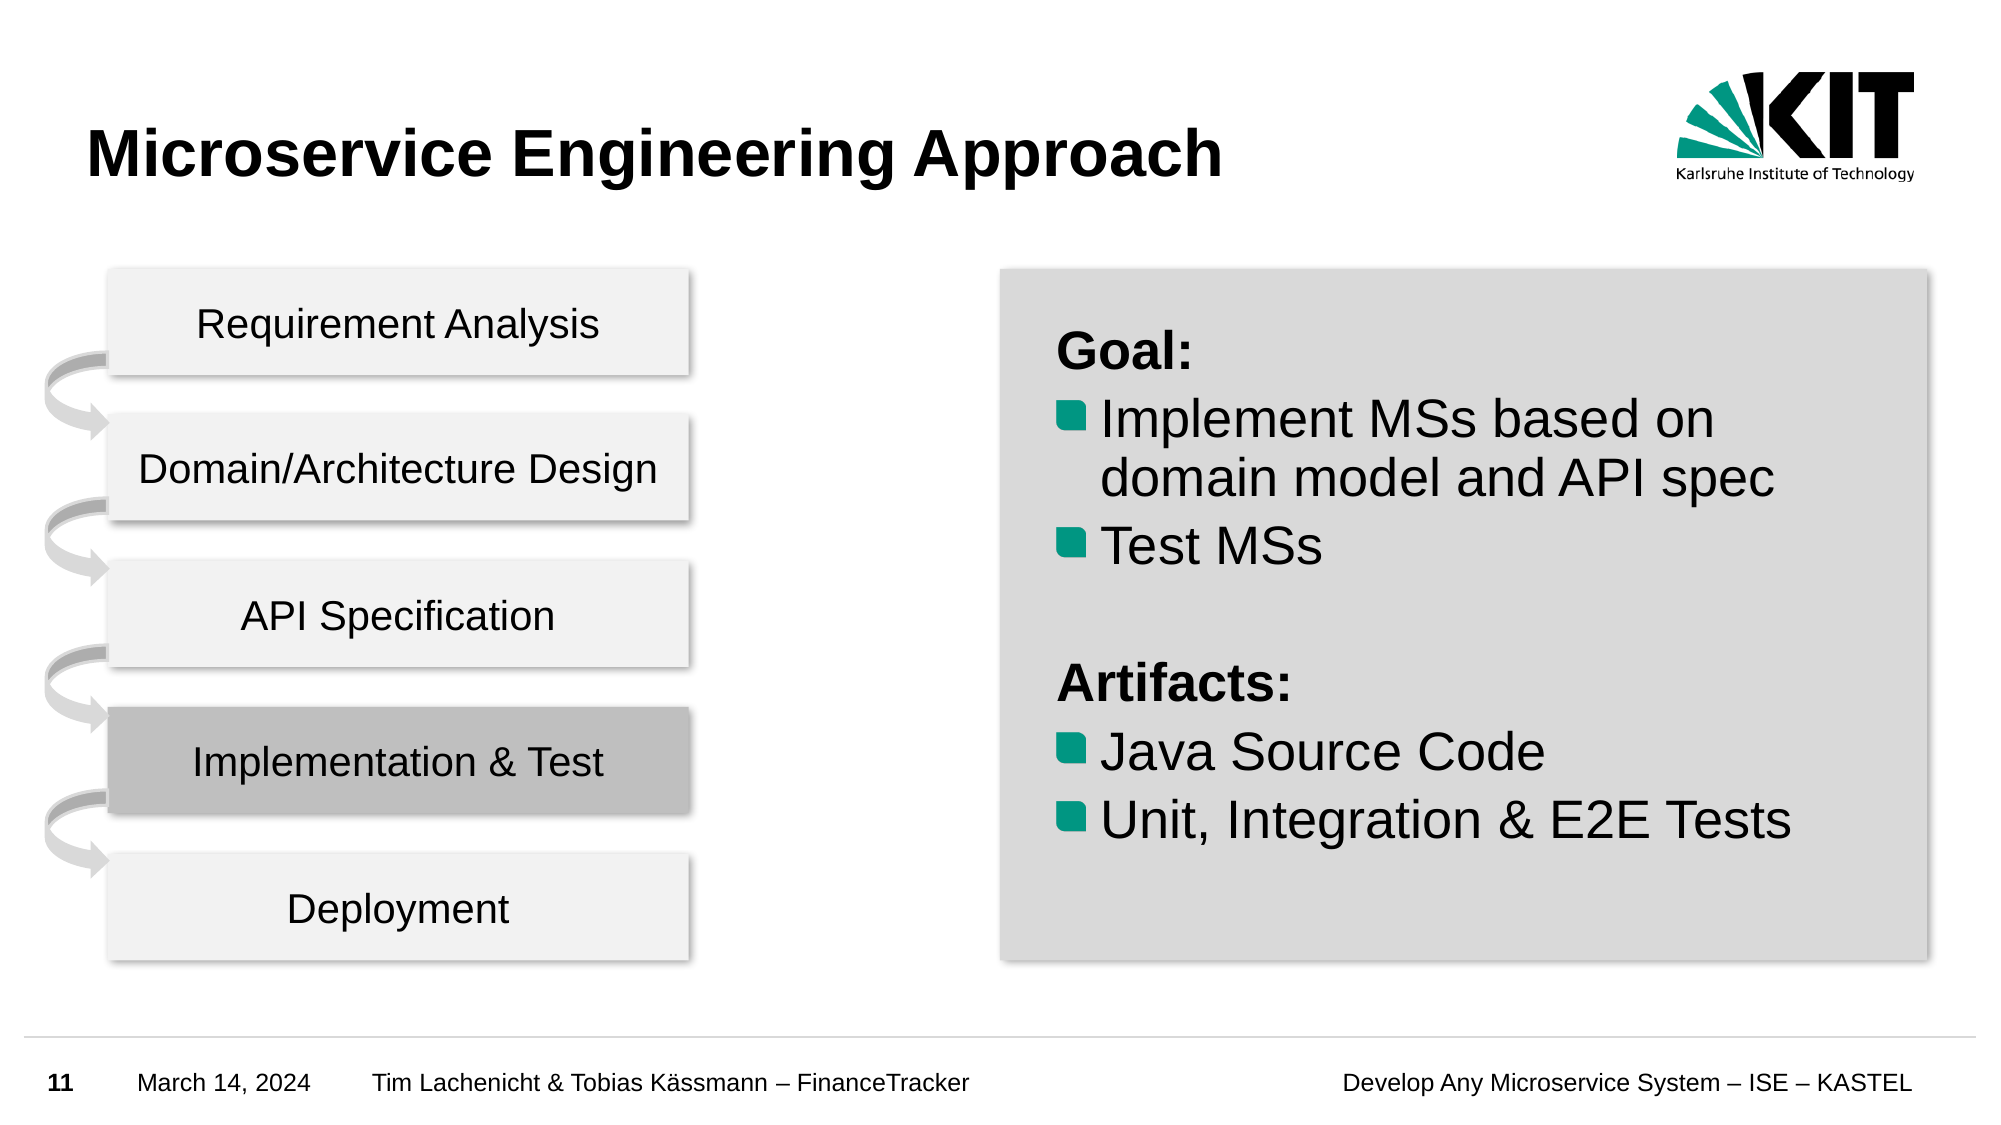

# Microservice Engineering Approach
Requirement Analysis

Goal:
Implement MSs based on domain model and API spec
Test MSs

Artifacts:
Java Source Code
Unit, Integration & E2E Tests

Domain/Architecture Design

API Specification

Implementation & Test

Deployment
11
March 14, 2024